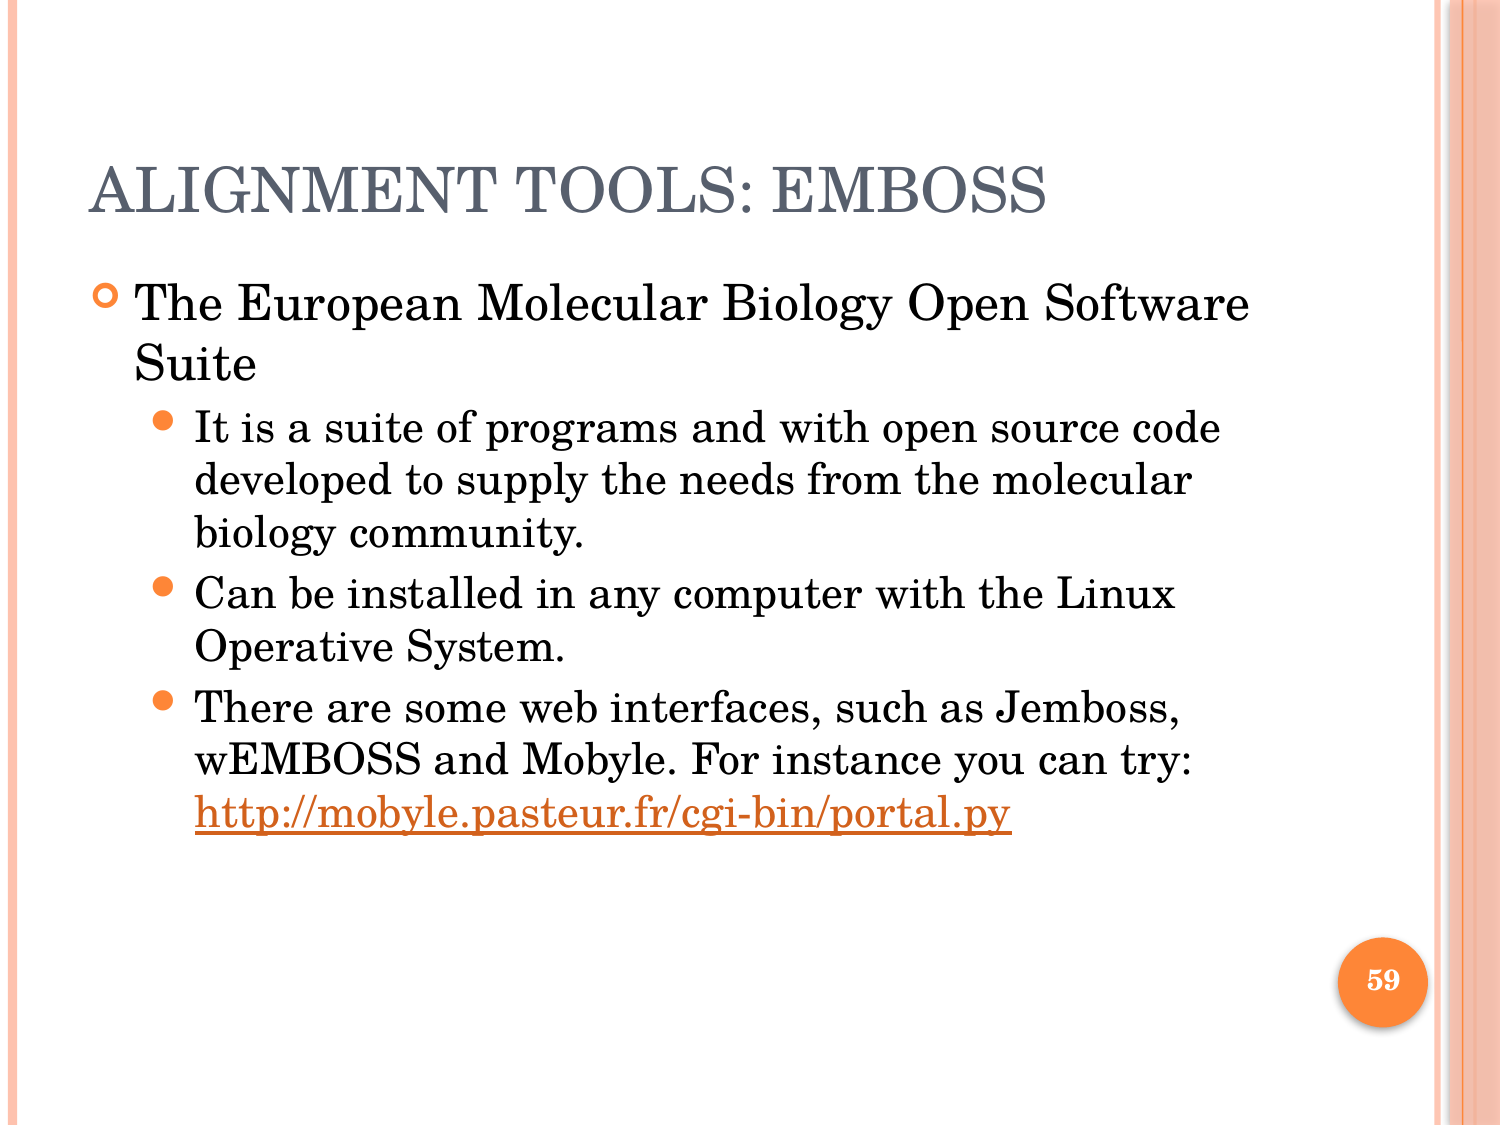

# Alignment Tools: EMBOSS
The European Molecular Biology Open Software Suite
It is a suite of programs and with open source code developed to supply the needs from the molecular biology community.
Can be installed in any computer with the Linux Operative System.
There are some web interfaces, such as Jemboss, wEMBOSS and Mobyle. For instance you can try: http://mobyle.pasteur.fr/cgi-bin/portal.py
59